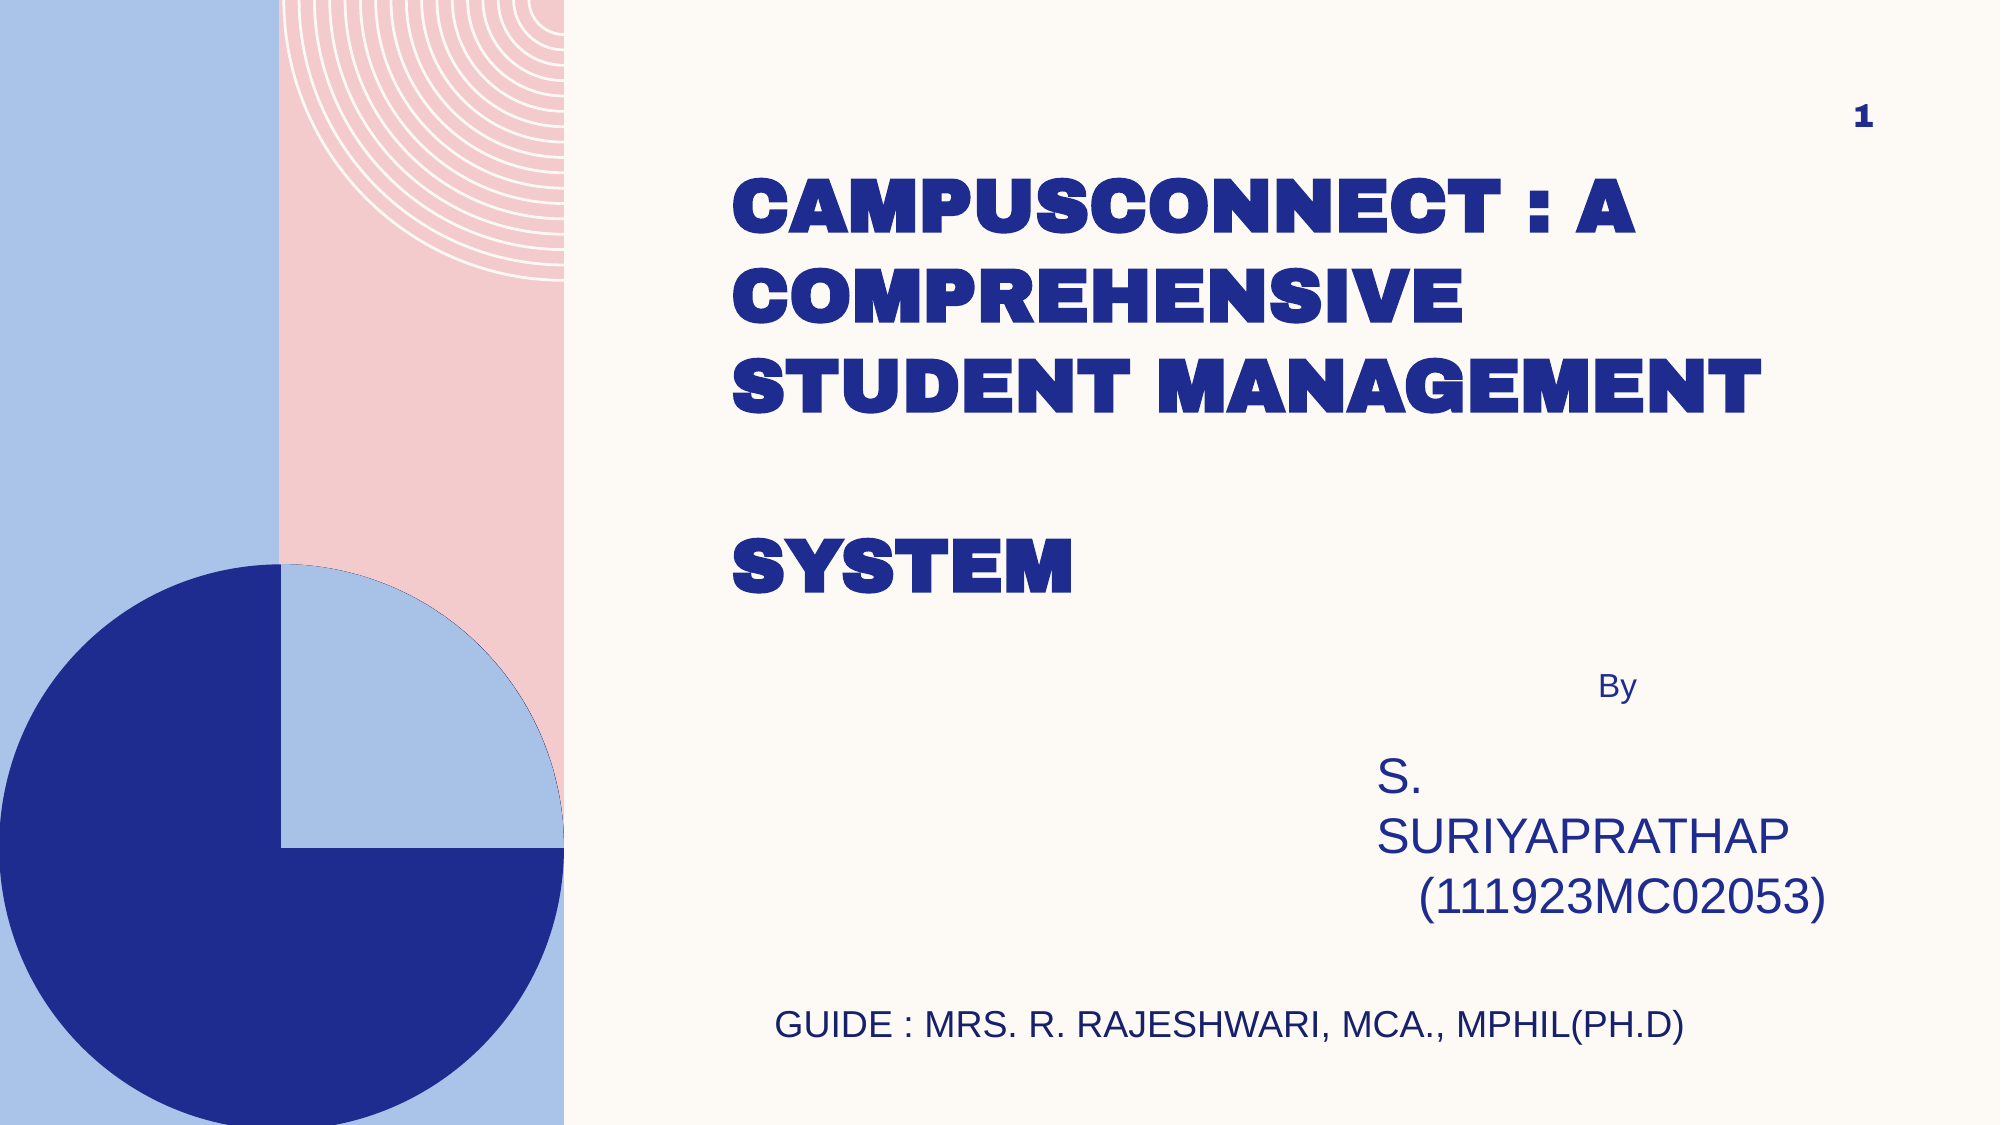

1
# CAMPUSCONNECT : A COMPREHENSIVE STUDENT MANAGEMENT SYSTEM
                        By

S. SURIYAPRATHAP
   (111923MC02053)
GUIDE : MRS. R. RAJESHWARI, MCA., MPHIL(PH.D)